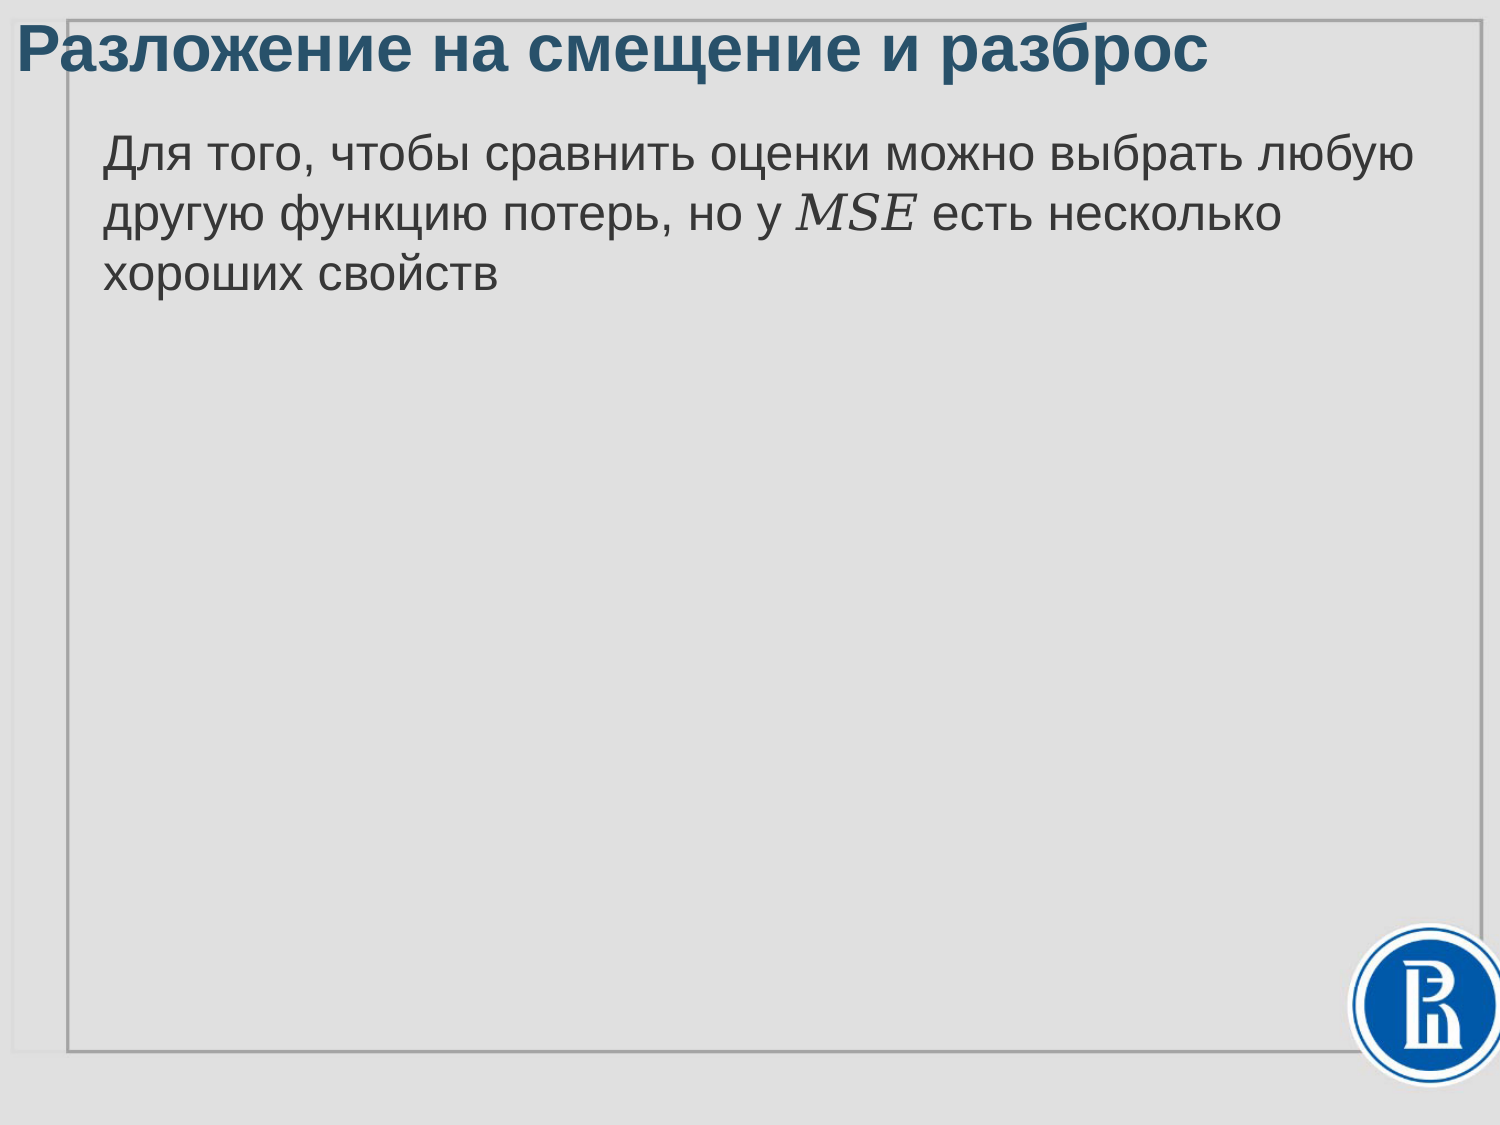

Разложение на смещение и разброс
Для того, чтобы сравнить оценки можно выбрать любую другую функцию потерь, но у 𝑀𝑆𝐸 есть несколько хороших свойств